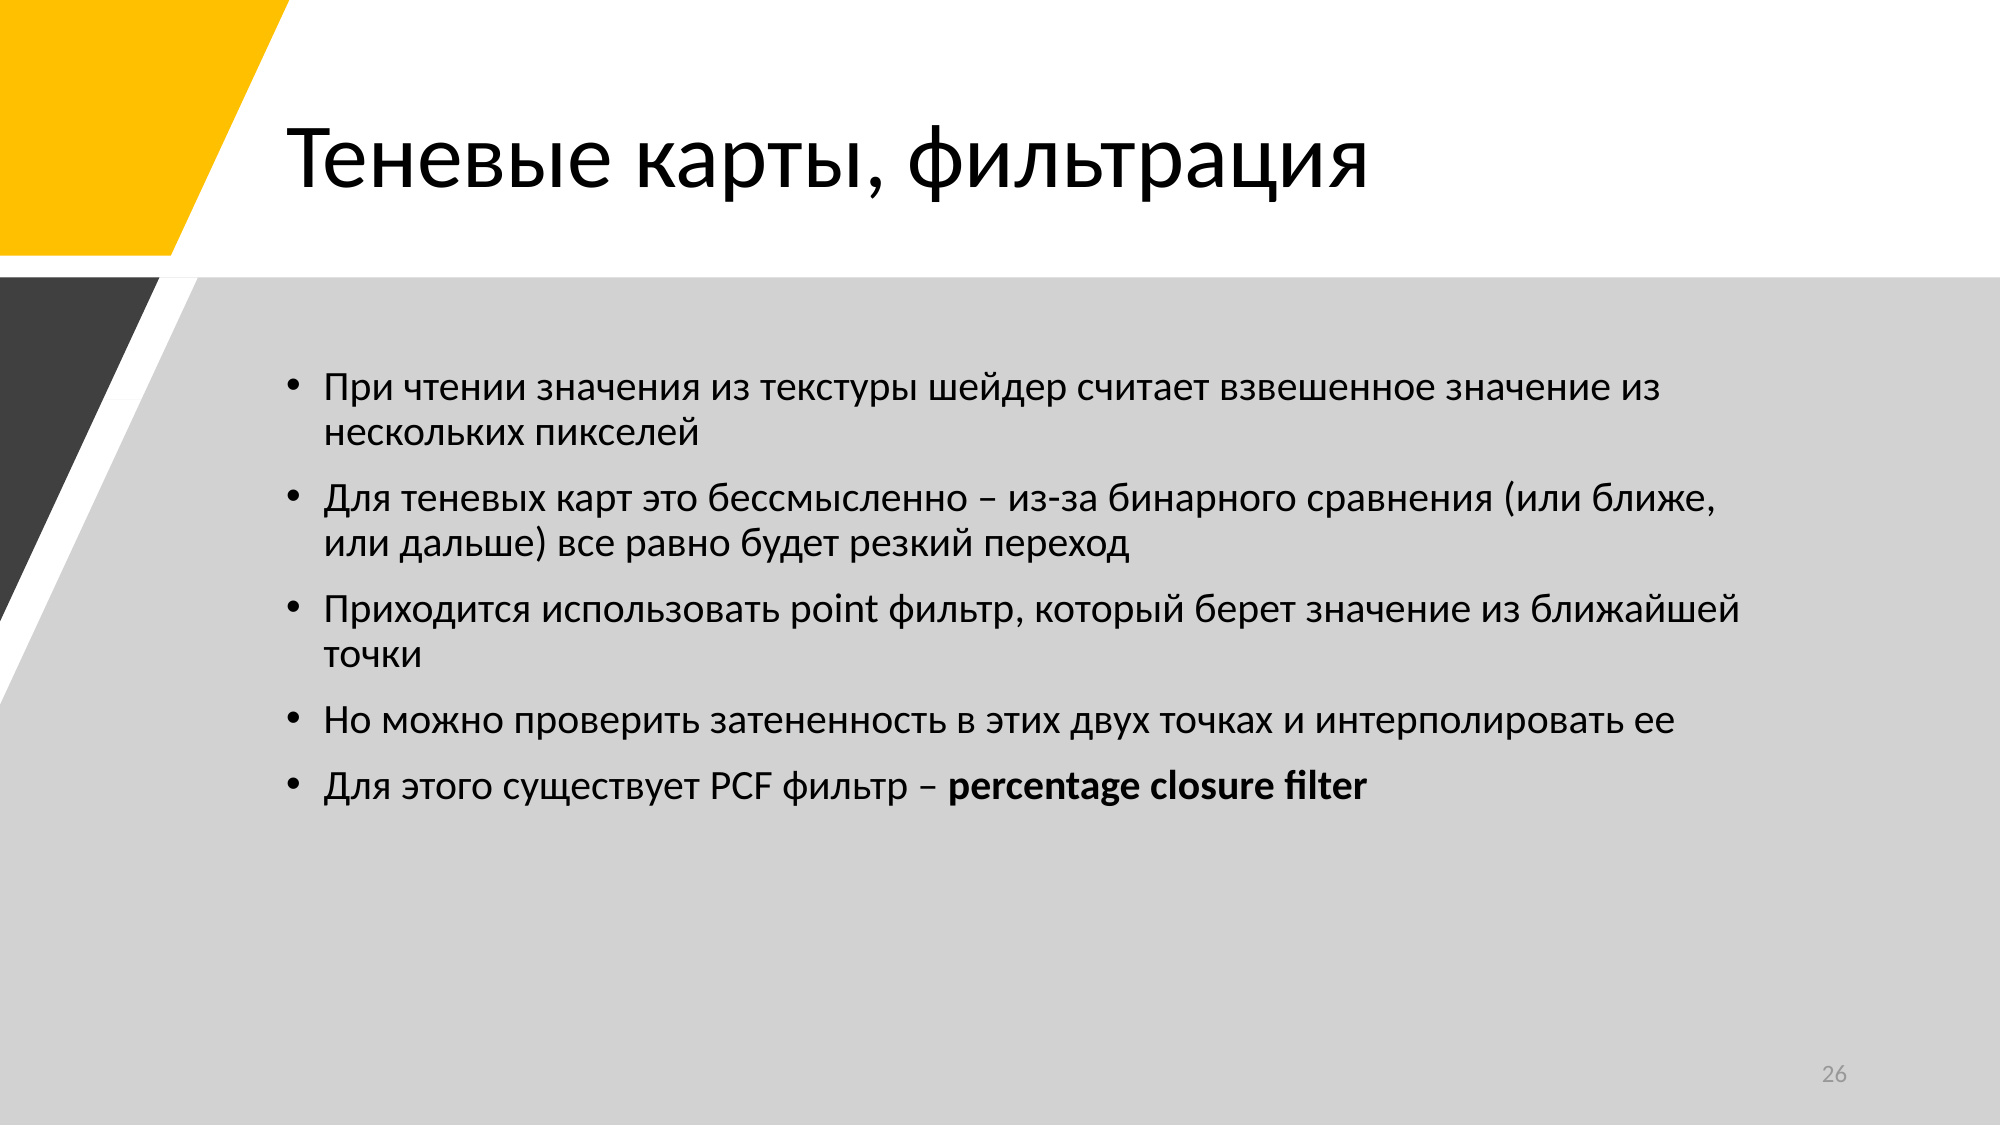

# Теневые карты, фильтрация

При чтении значения из текстуры шейдер считает взвешенное значение из нескольких пикселей
Для теневых карт это бессмысленно – из-за бинарного сравнения (или ближе, или дальше) все равно будет резкий переход
Приходится использовать point фильтр, который берет значение из ближайшей точки
Но можно проверить затененность в этих двух точках и интерполировать ее
Для этого существует PCF фильтр – percentage closure filter
26